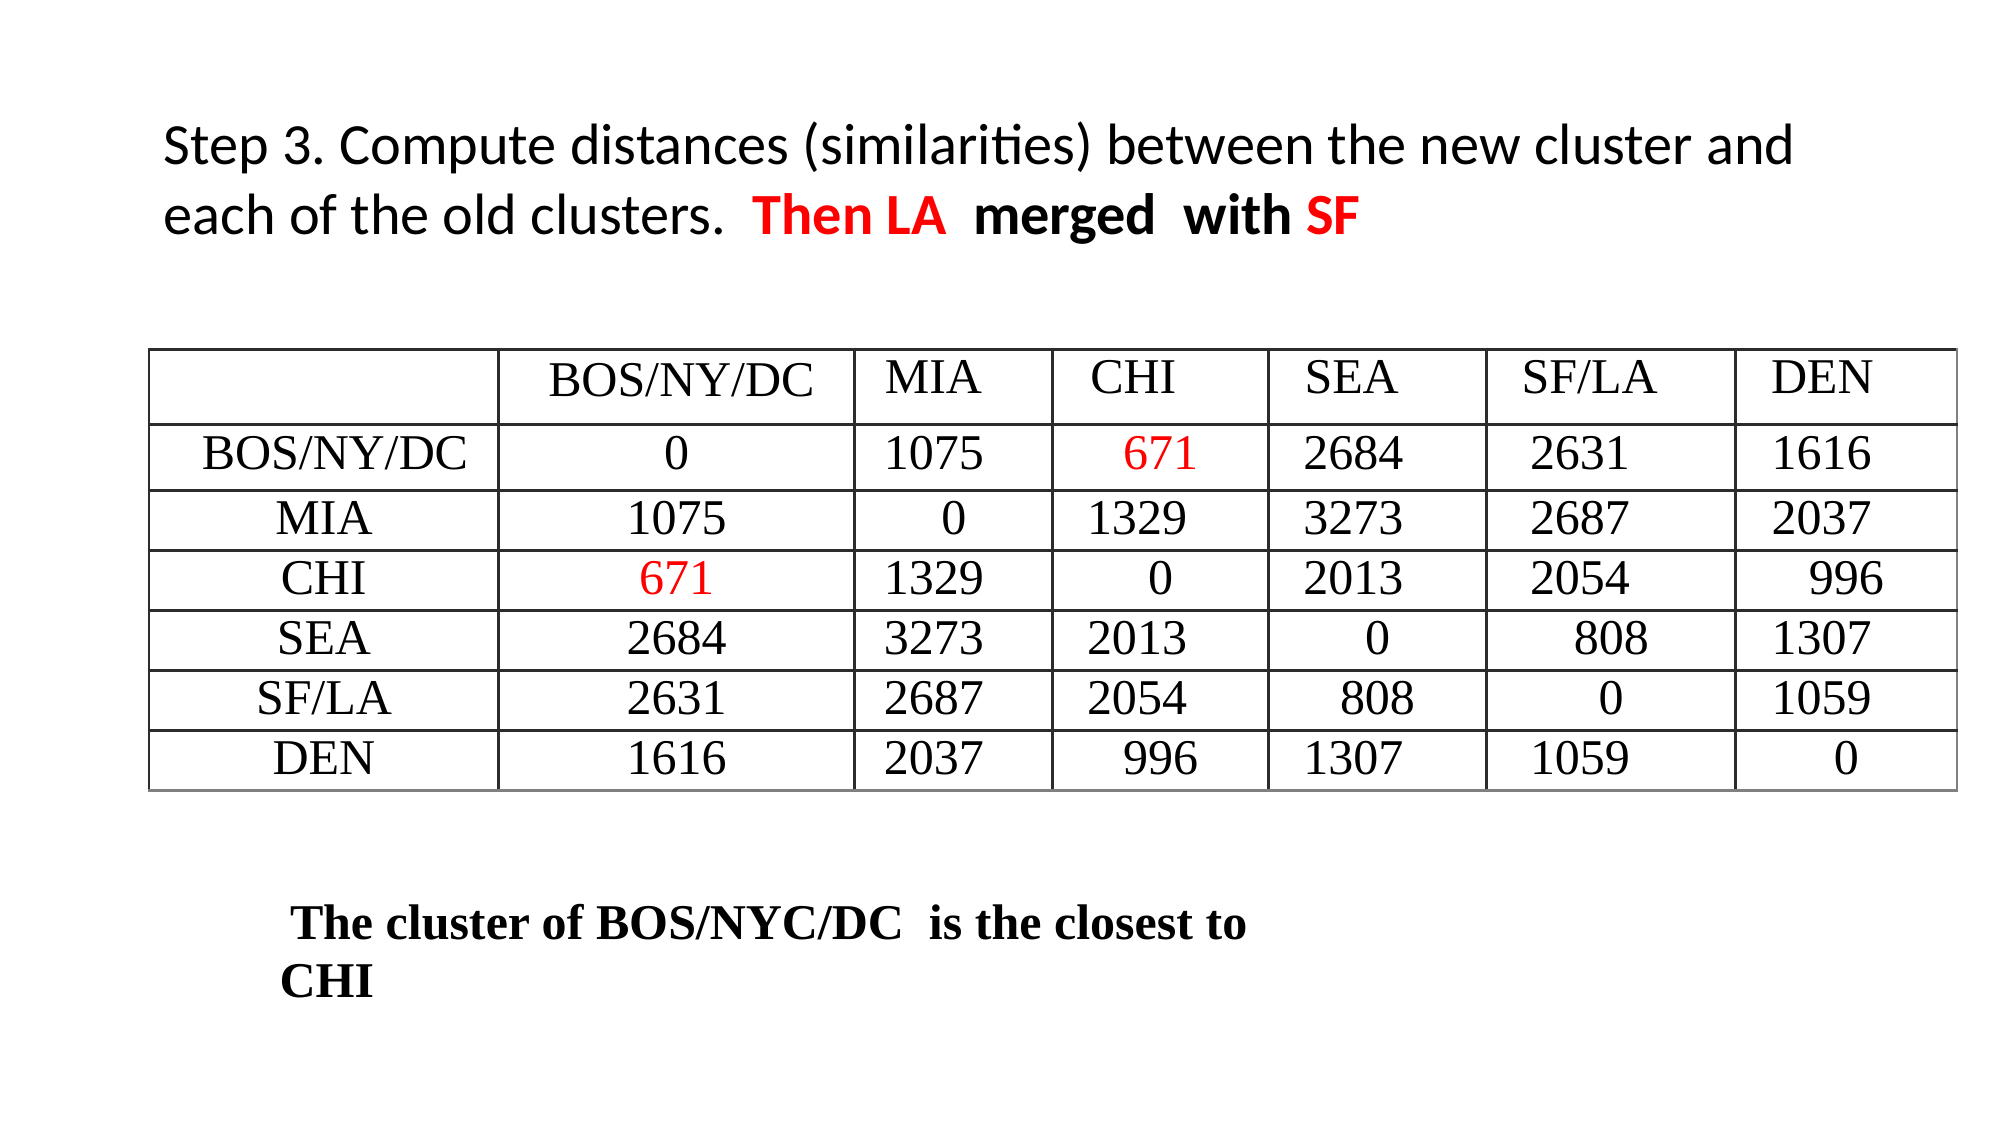

Step 3. Compute distances (similarities) between the new cluster and each of the old clusters.  Then LA  merged  with SF
|  | BOS/NY/DC | MIA | CHI | SEA | SF/LA | DEN |
| --- | --- | --- | --- | --- | --- | --- |
| BOS/NY/DC | 0 | 1075 | 671 | 2684 | 2631 | 1616 |
| MIA | 1075 | 0 | 1329 | 3273 | 2687 | 2037 |
| CHI | 671 | 1329 | 0 | 2013 | 2054 | 996 |
| SEA | 2684 | 3273 | 2013 | 0 | 808 | 1307 |
| SF/LA | 2631 | 2687 | 2054 | 808 | 0 | 1059 |
| DEN | 1616 | 2037 | 996 | 1307 | 1059 | 0 |
The cluster of BOS/NYC/DC  is the closest to CHI